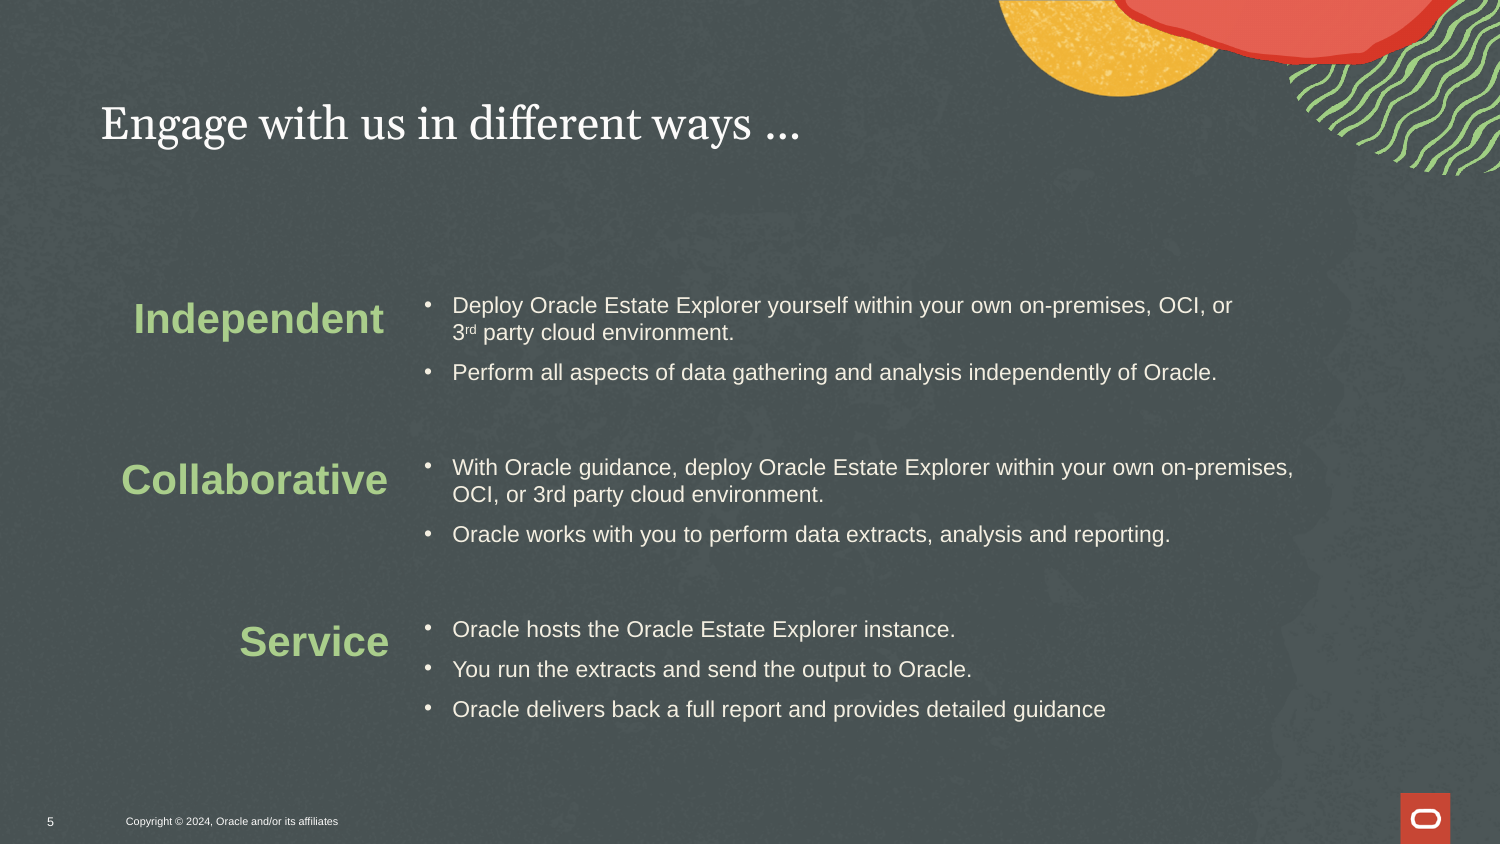

# Engage with us in different ways …
Deploy Oracle Estate Explorer yourself within your own on-premises, OCI, or 3rd party cloud environment.
Perform all aspects of data gathering and analysis independently of Oracle.
Independent
Collaborative
With Oracle guidance, deploy Oracle Estate Explorer within your own on-premises, OCI, or 3rd party cloud environment.
Oracle works with you to perform data extracts, analysis and reporting.
Oracle hosts the Oracle Estate Explorer instance.
You run the extracts and send the output to Oracle.
Oracle delivers back a full report and provides detailed guidance
Service
5
        Copyright © 2024, Oracle and/or its affiliates